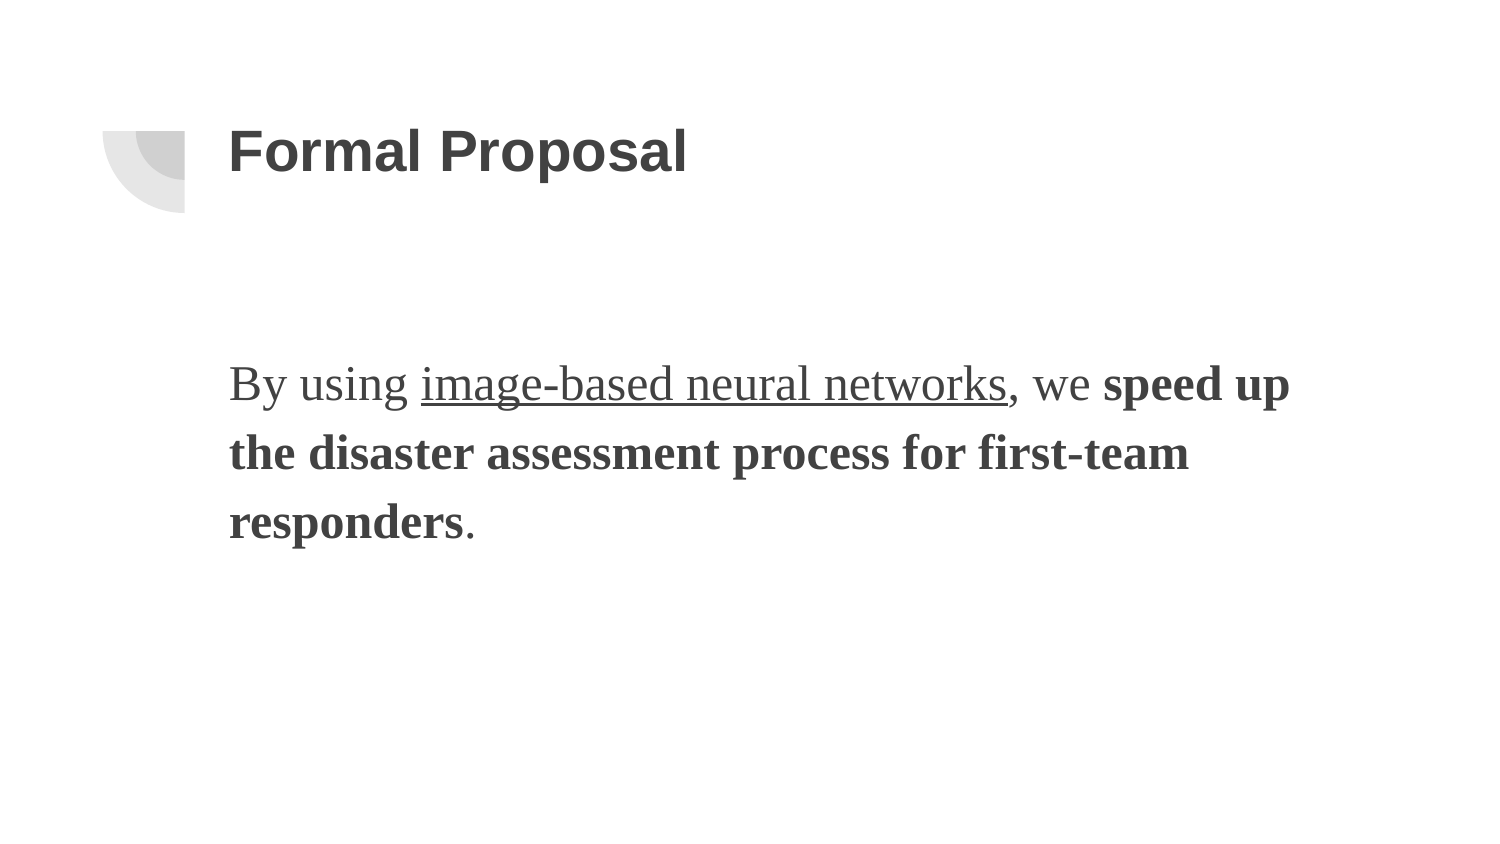

# Formal Proposal
By using image-based neural networks, we speed up the disaster assessment process for first-team responders.